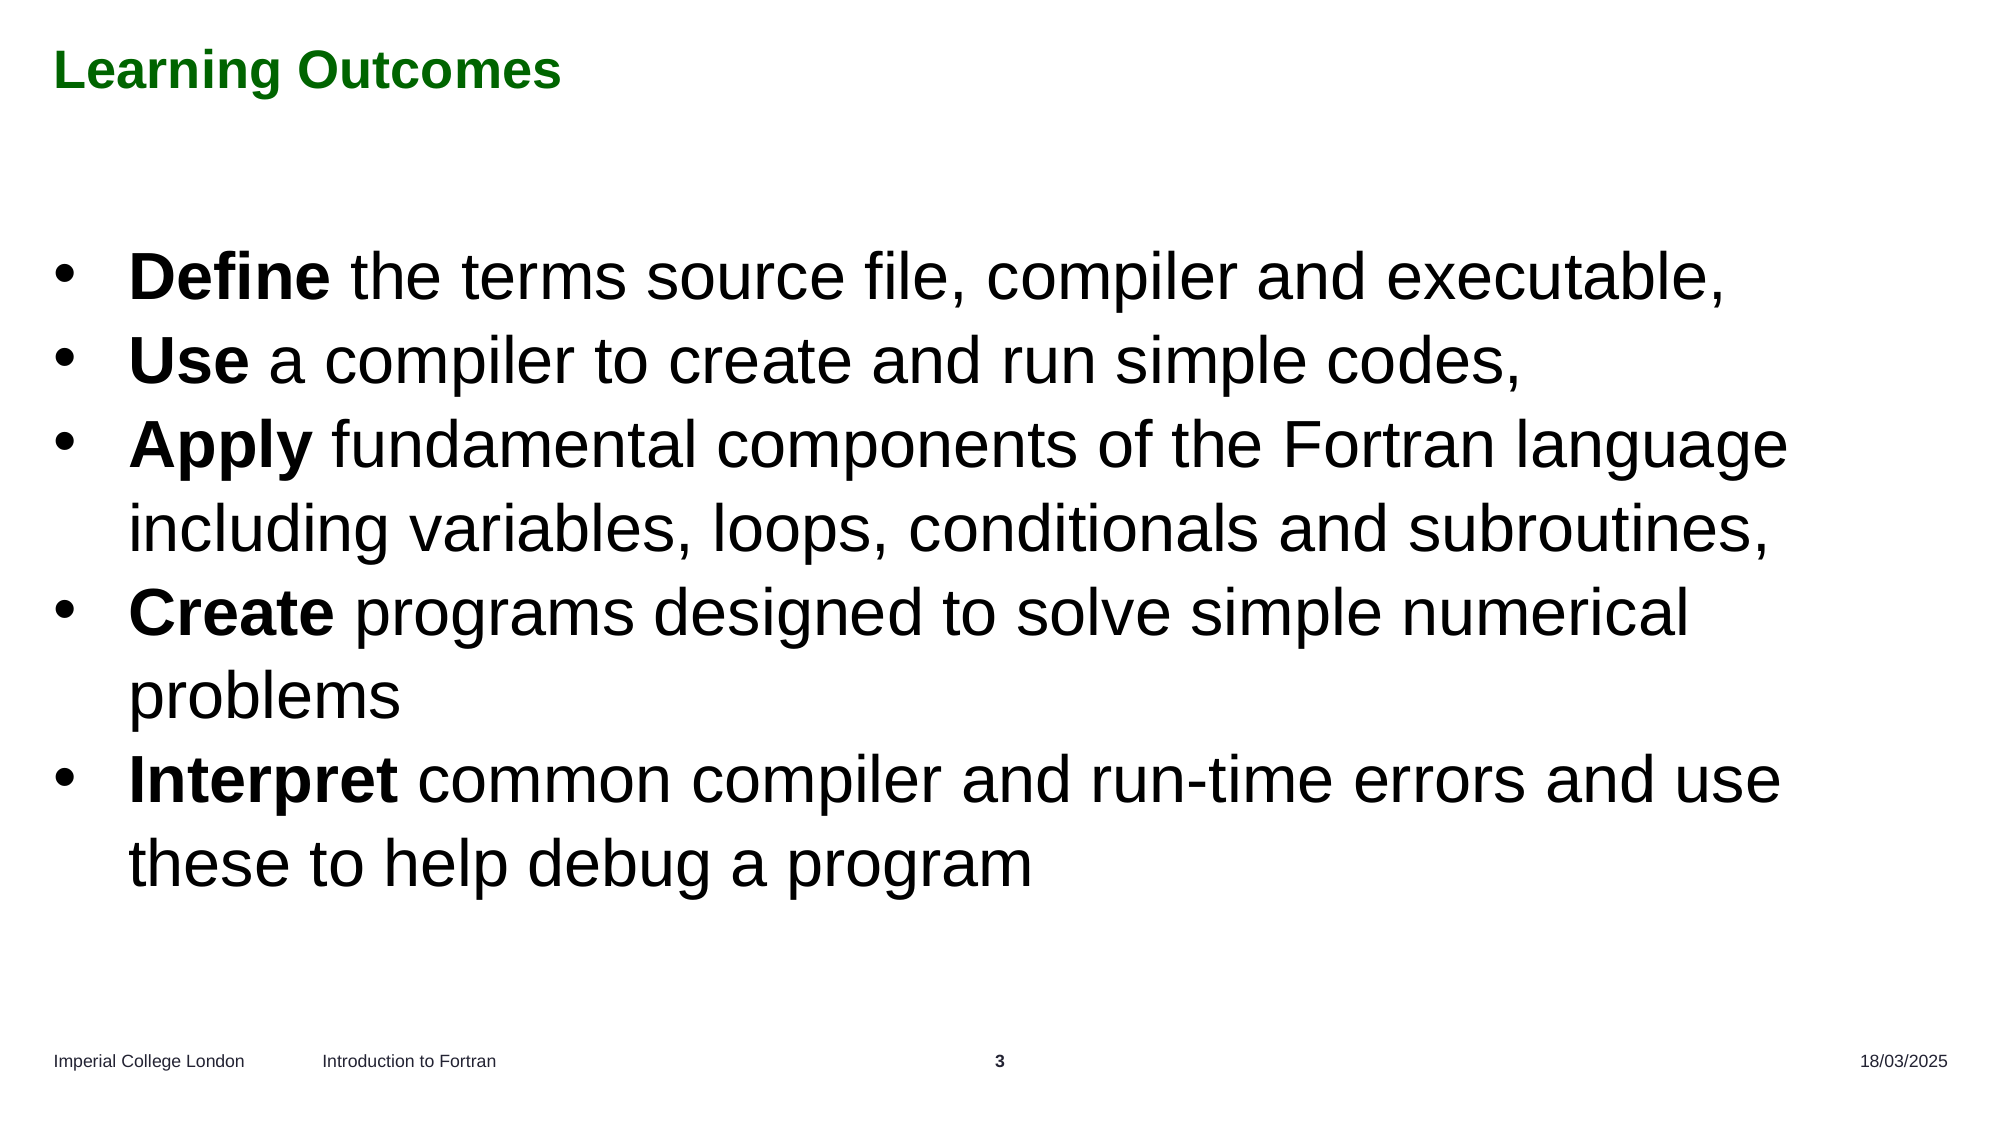

# Learning Outcomes
Define the terms source file, compiler and executable,
Use a compiler to create and run simple codes,
Apply fundamental components of the Fortran language including variables, loops, conditionals and subroutines,
Create programs designed to solve simple numerical problems
Interpret common compiler and run-time errors and use these to help debug a program
Introduction to Fortran
3
18/03/2025